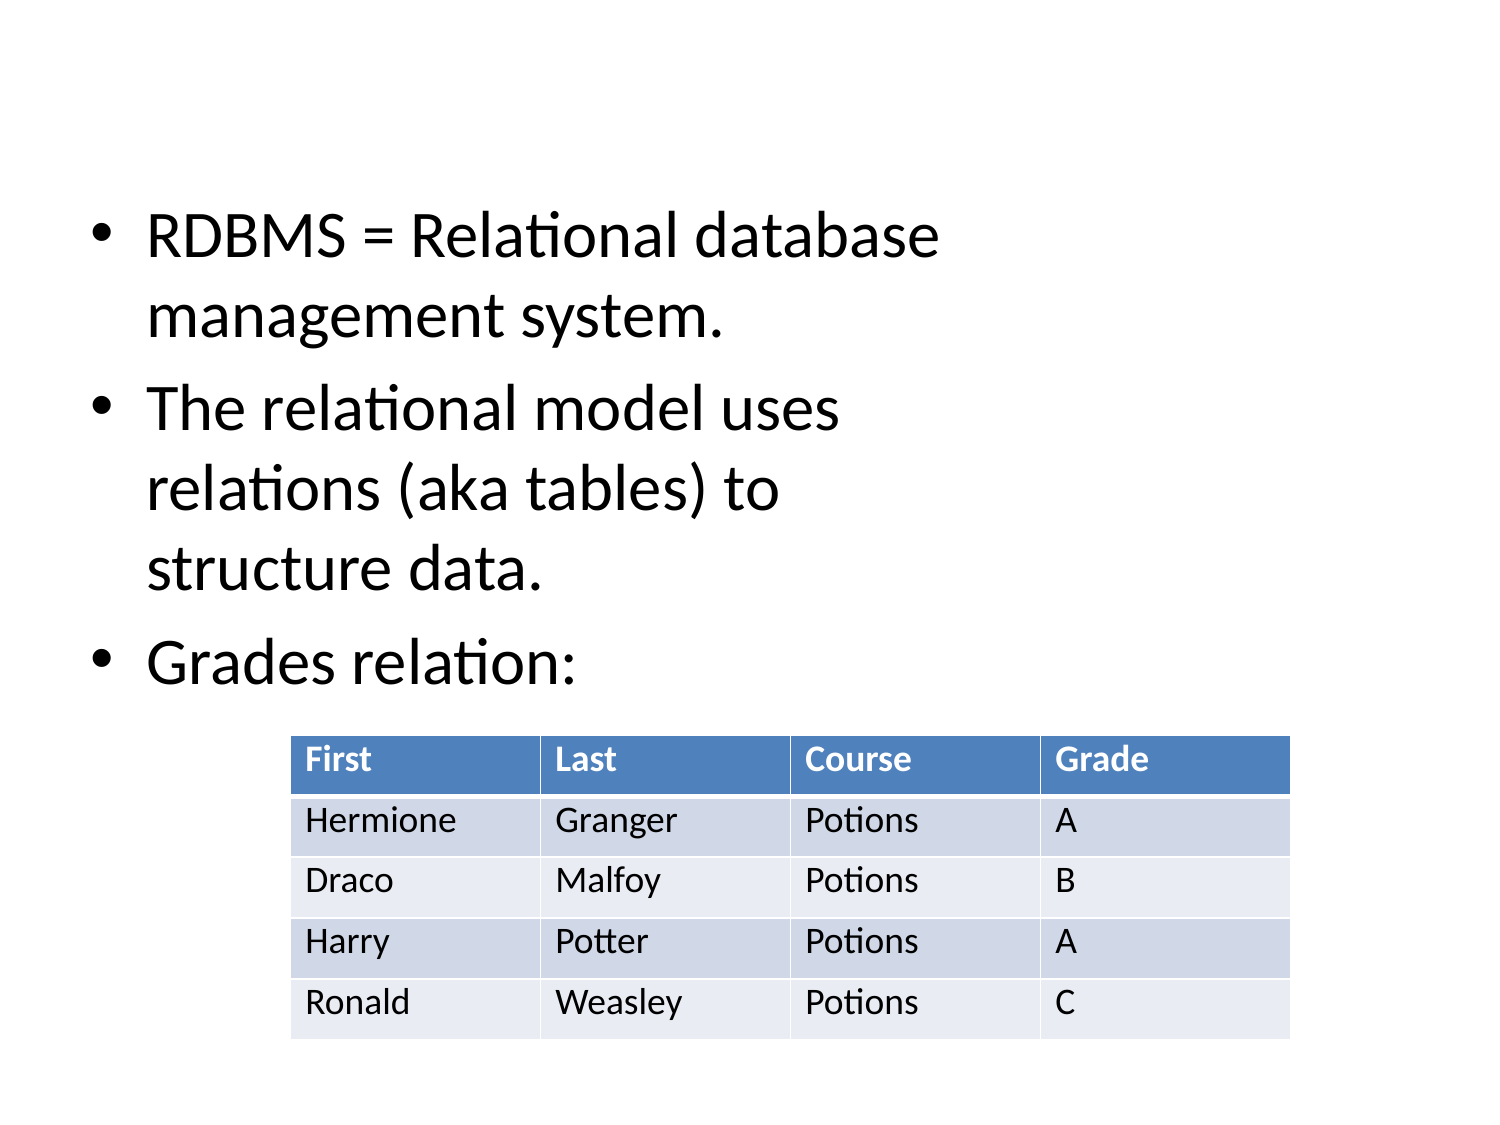

#
RDBMS = Relational database management system.
The relational model uses relations (aka tables) to structure data.
Grades relation:

| First | Last | Course | Grade |
| --- | --- | --- | --- |
| Hermione | Granger | Potions | A |
| Draco | Malfoy | Potions | B |
| Harry | Potter | Potions | A |
| Ronald | Weasley | Potions | C |